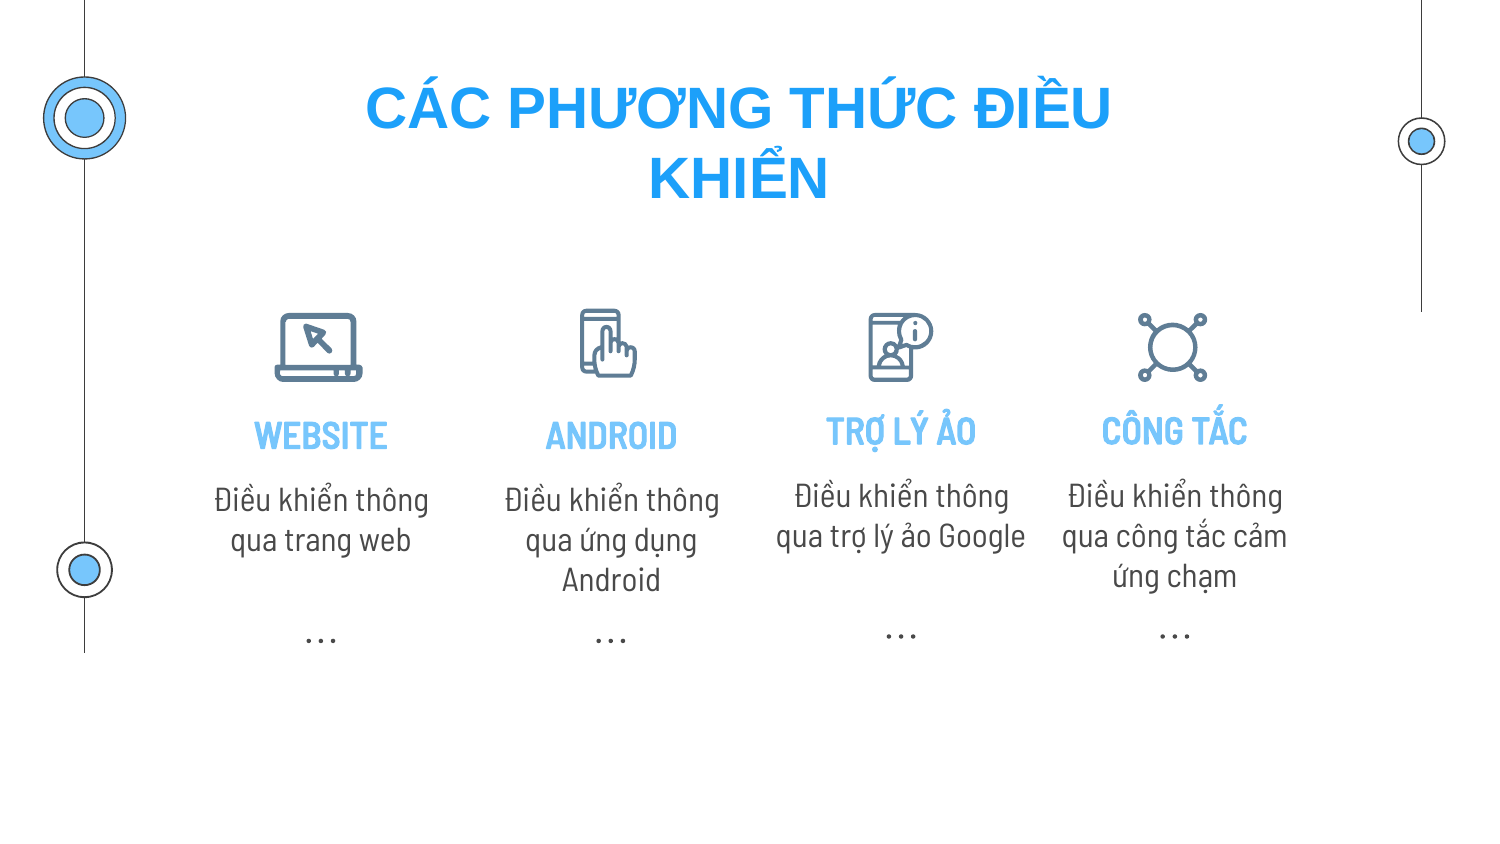

# CÁC PHƯƠNG THỨC ĐIỀU KHIỂN

TRỢ LÝ ẢO
CÔNG TẮC
WEBSITE
ANDROID
Điều khiển thông qua trợ lý ảo Google
Điều khiển thông qua công tắc cảm ứng chạm
Điều khiển thông qua trang web
Điều khiển thông qua ứng dụng Android